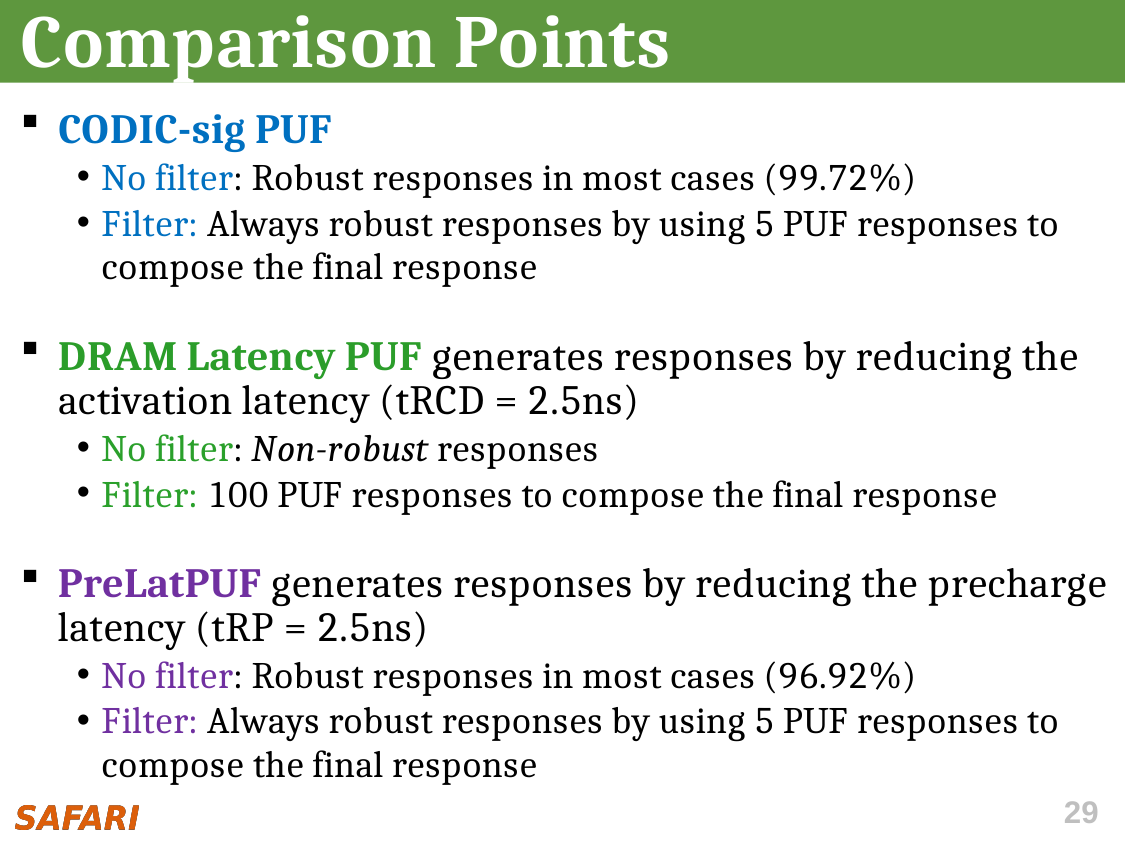

# Comparison Points
CODIC-sig PUF
No filter: Robust responses in most cases (99.72%)
Filter: Always robust responses by using 5 PUF responses to compose the final response

DRAM Latency PUF generates responses by reducing the activation latency (tRCD = 2.5ns)
No filter: Non-robust responses
Filter: 100 PUF responses to compose the final response

PreLatPUF generates responses by reducing the precharge latency (tRP = 2.5ns)
No filter: Robust responses in most cases (96.92%)
Filter: Always robust responses by using 5 PUF responses to compose the final response
29